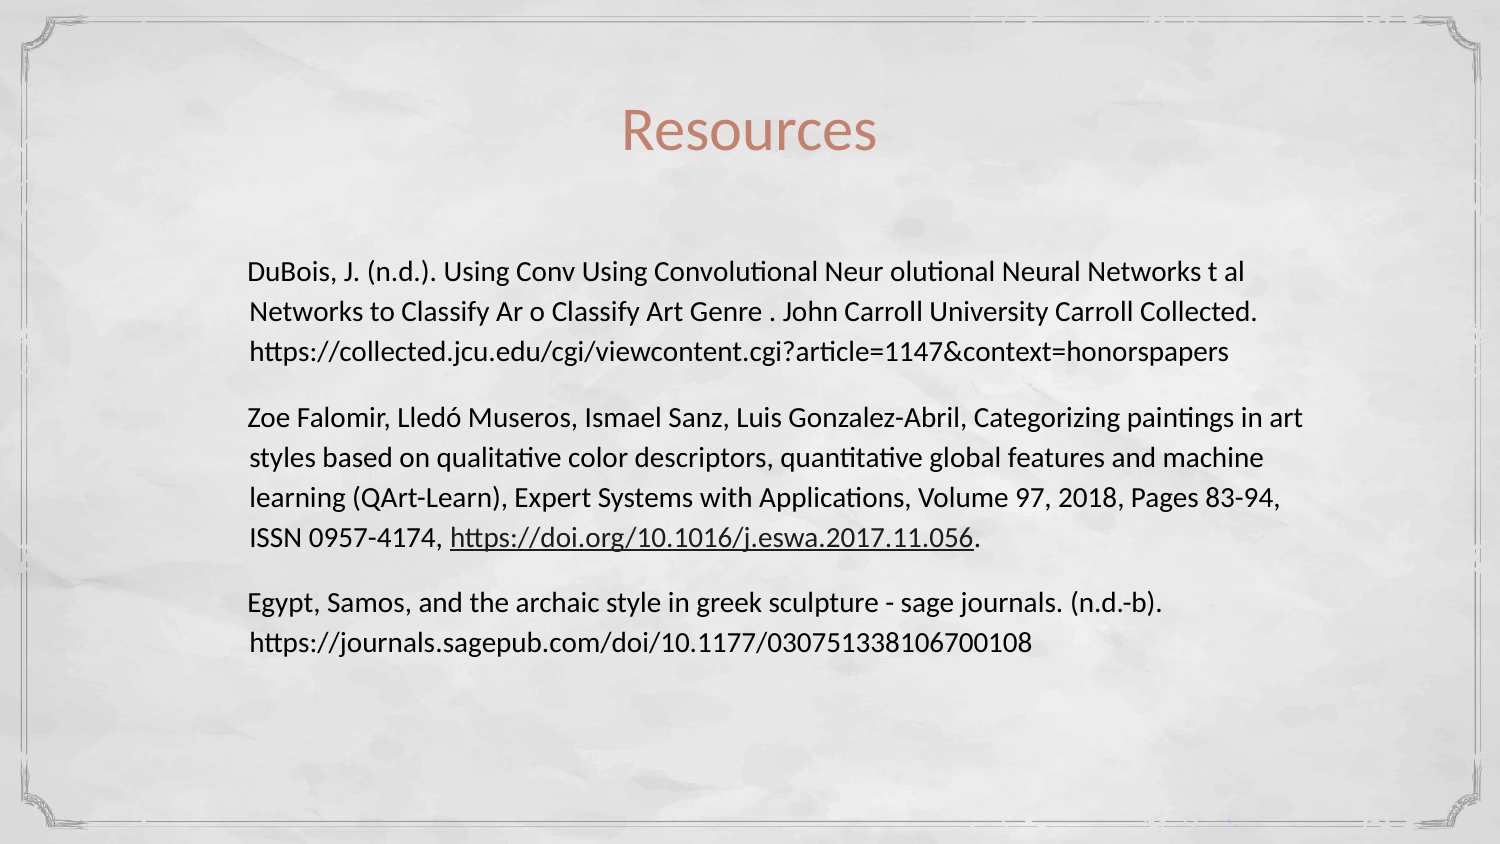

Resources
DuBois, J. (n.d.). Using Conv Using Convolutional Neur olutional Neural Networks t al Networks to Classify Ar o Classify Art Genre . John Carroll University Carroll Collected. https://collected.jcu.edu/cgi/viewcontent.cgi?article=1147&context=honorspapers
Zoe Falomir, Lledó Museros, Ismael Sanz, Luis Gonzalez-Abril, Categorizing paintings in art styles based on qualitative color descriptors, quantitative global features and machine learning (QArt-Learn), Expert Systems with Applications, Volume 97, 2018, Pages 83-94, ISSN 0957-4174, https://doi.org/10.1016/j.eswa.2017.11.056.
Egypt, Samos, and the archaic style in greek sculpture - sage journals. (n.d.-b). https://journals.sagepub.com/doi/10.1177/030751338106700108